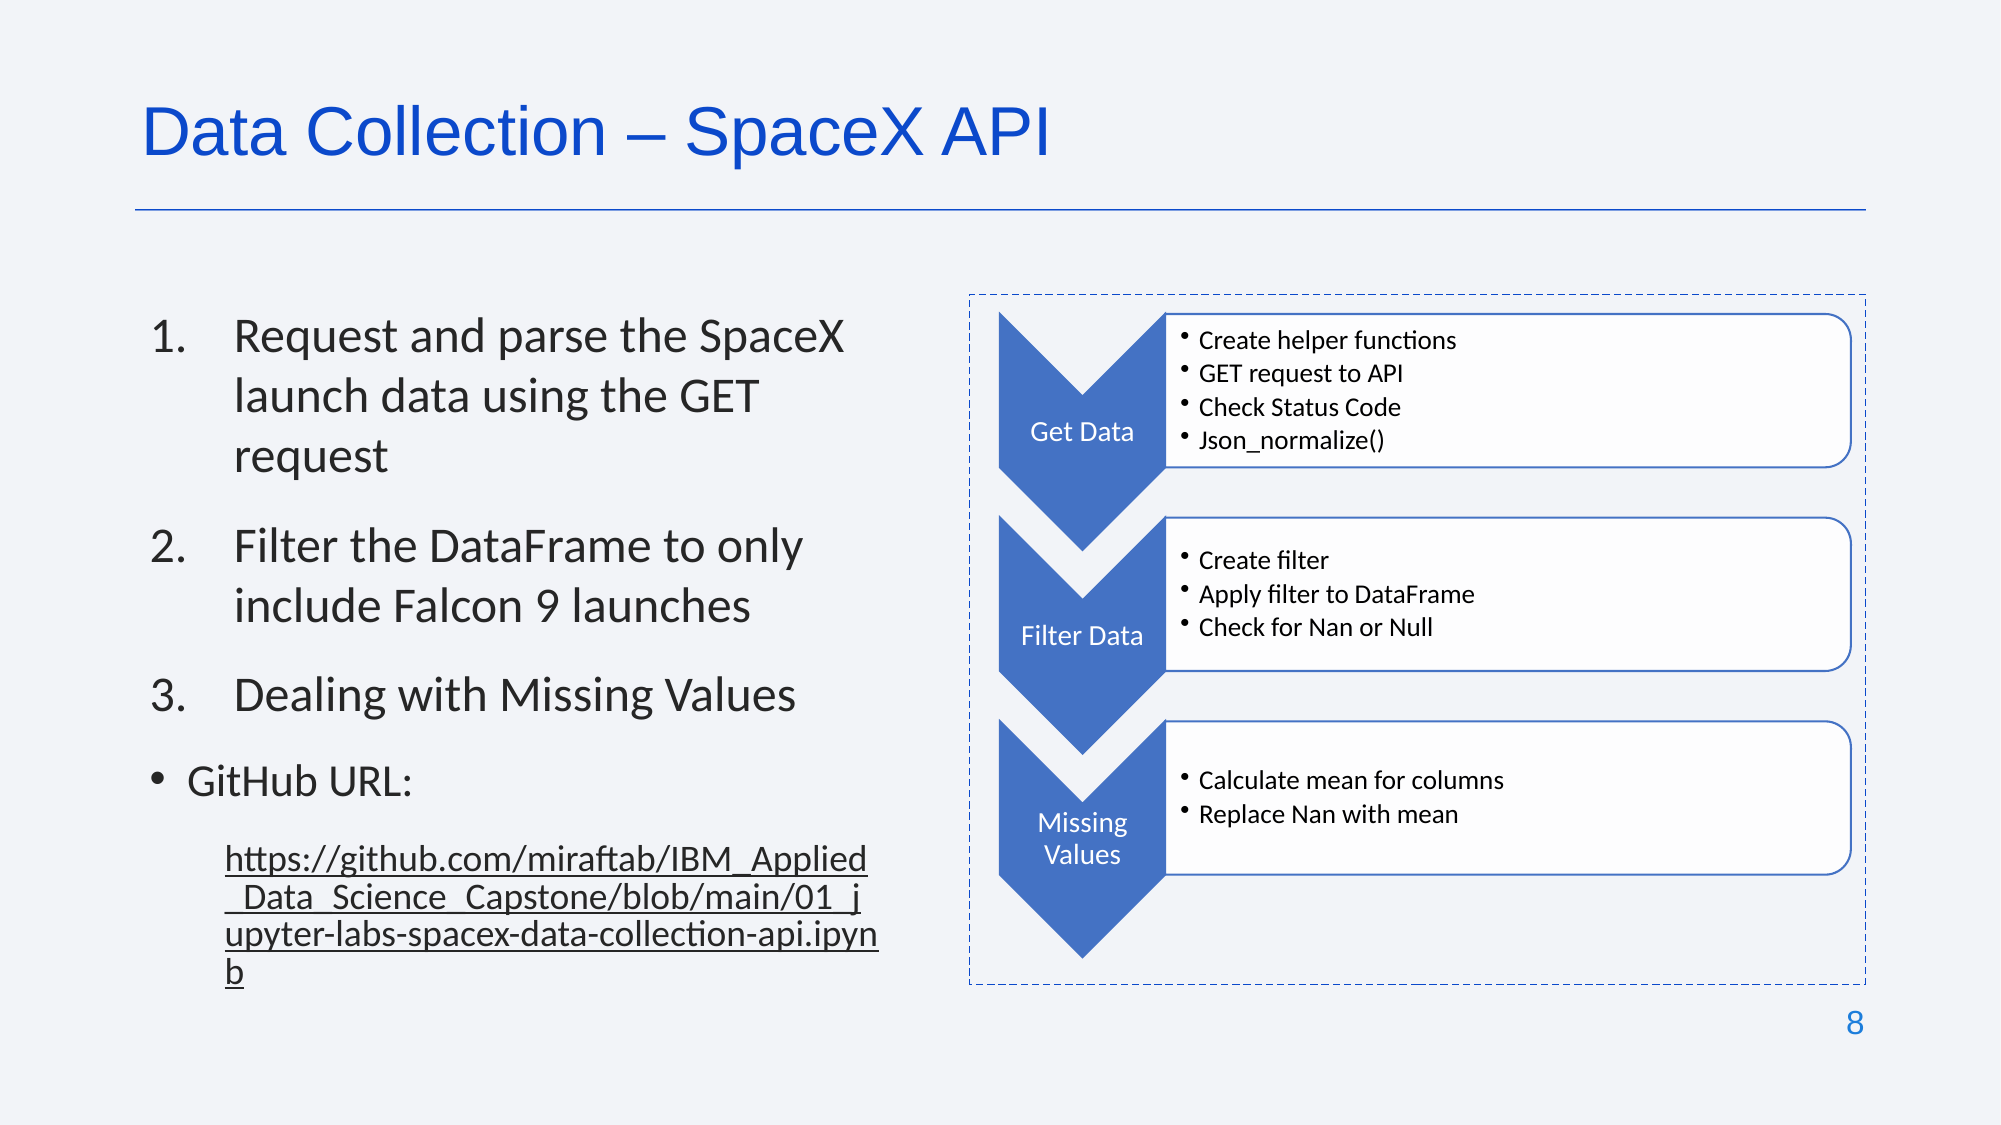

Data Collection – SpaceX API

Request and parse the SpaceX launch data using the GET request
Filter the DataFrame to only include Falcon 9 launches
Dealing with Missing Values
GitHub URL:
https://github.com/miraftab/IBM_Applied_Data_Science_Capstone/blob/main/01_jupyter-labs-spacex-data-collection-api.ipynb

Get Data
Create helper functions
GET request to API
Check Status Code
Json_normalize()
Filter Data
Create filter
Apply filter to DataFrame
Check for Nan or Null
Missing Values
Calculate mean for columns
Replace Nan with mean
8